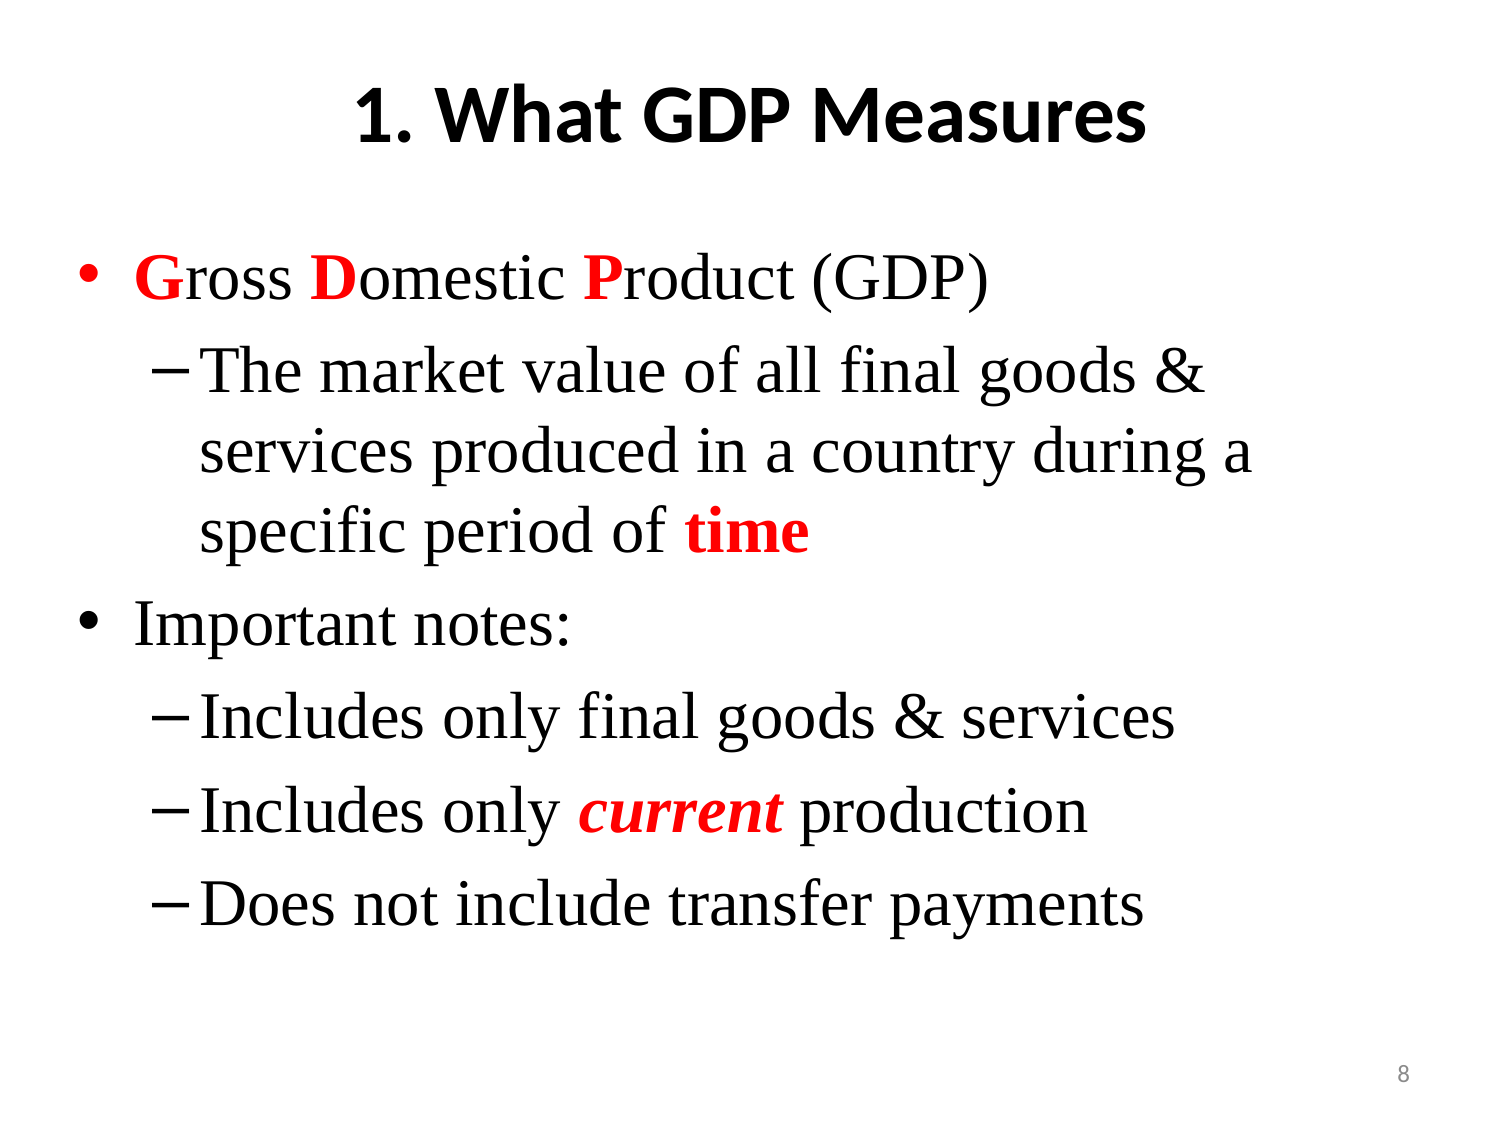

# 1. What GDP Measures
Gross Domestic Product (GDP)
The market value of all final goods & services produced in a country during a specific period of time
Important notes:
Includes only final goods & services
Includes only current production
Does not include transfer payments

8